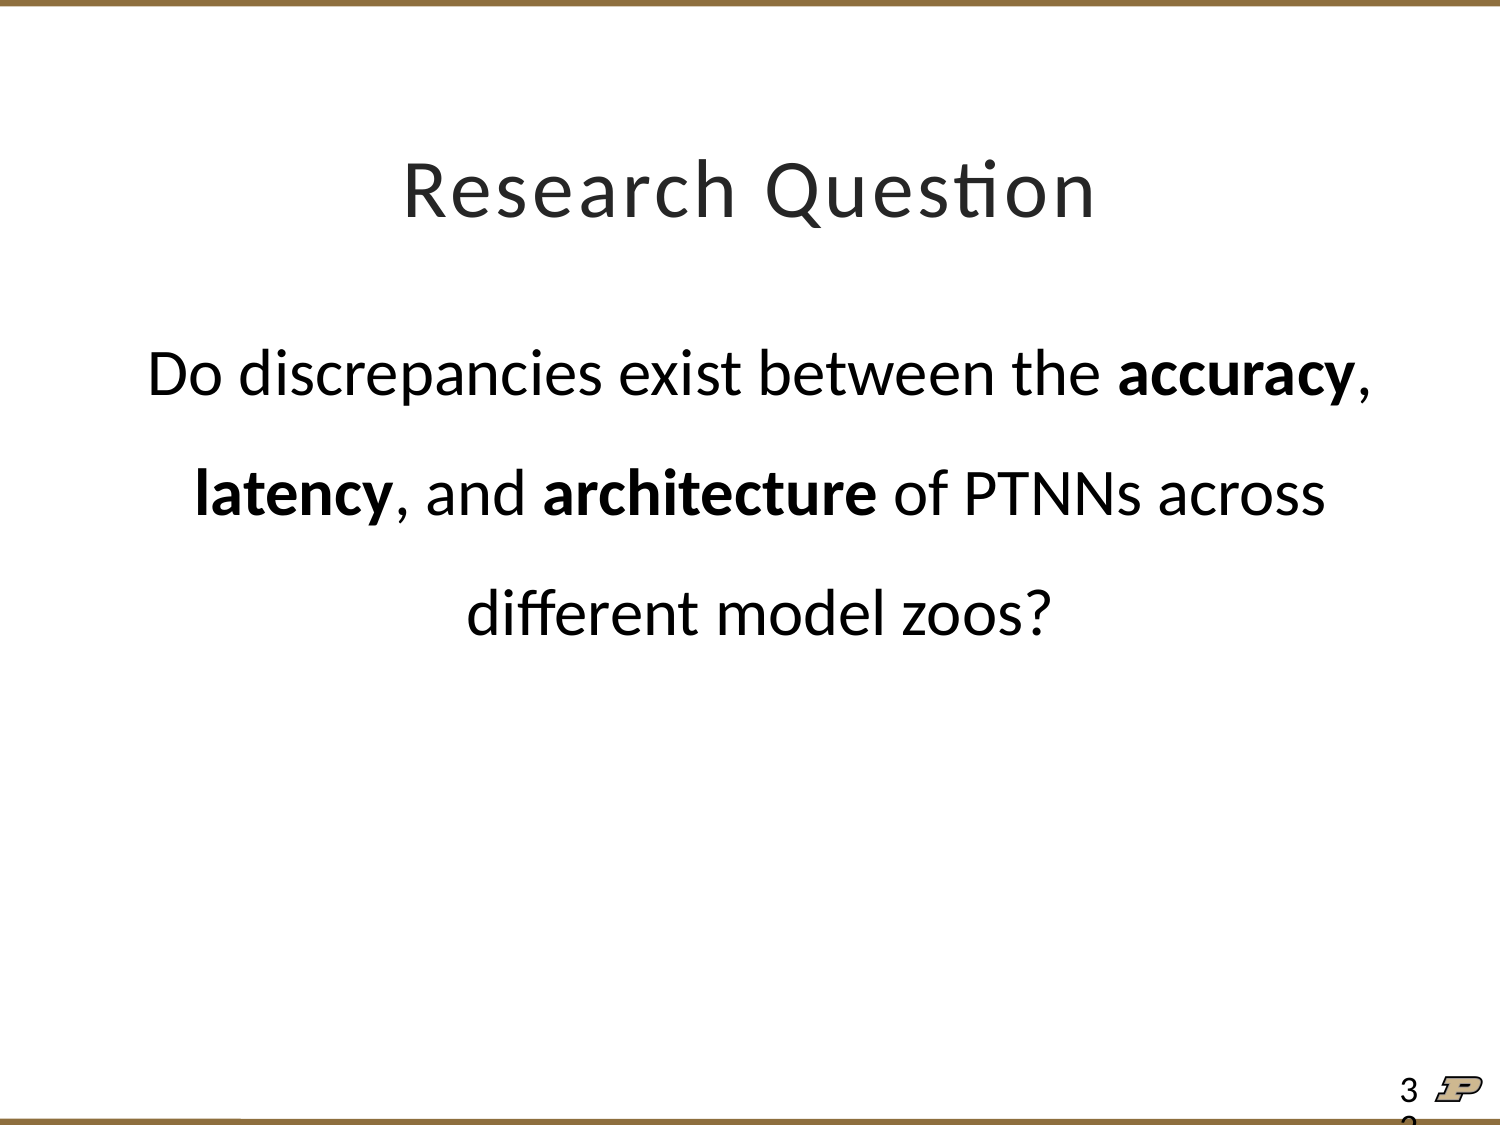

# Research Question
Do discrepancies exist between the accuracy, latency, and architecture of PTNNs across different model zoos?
32